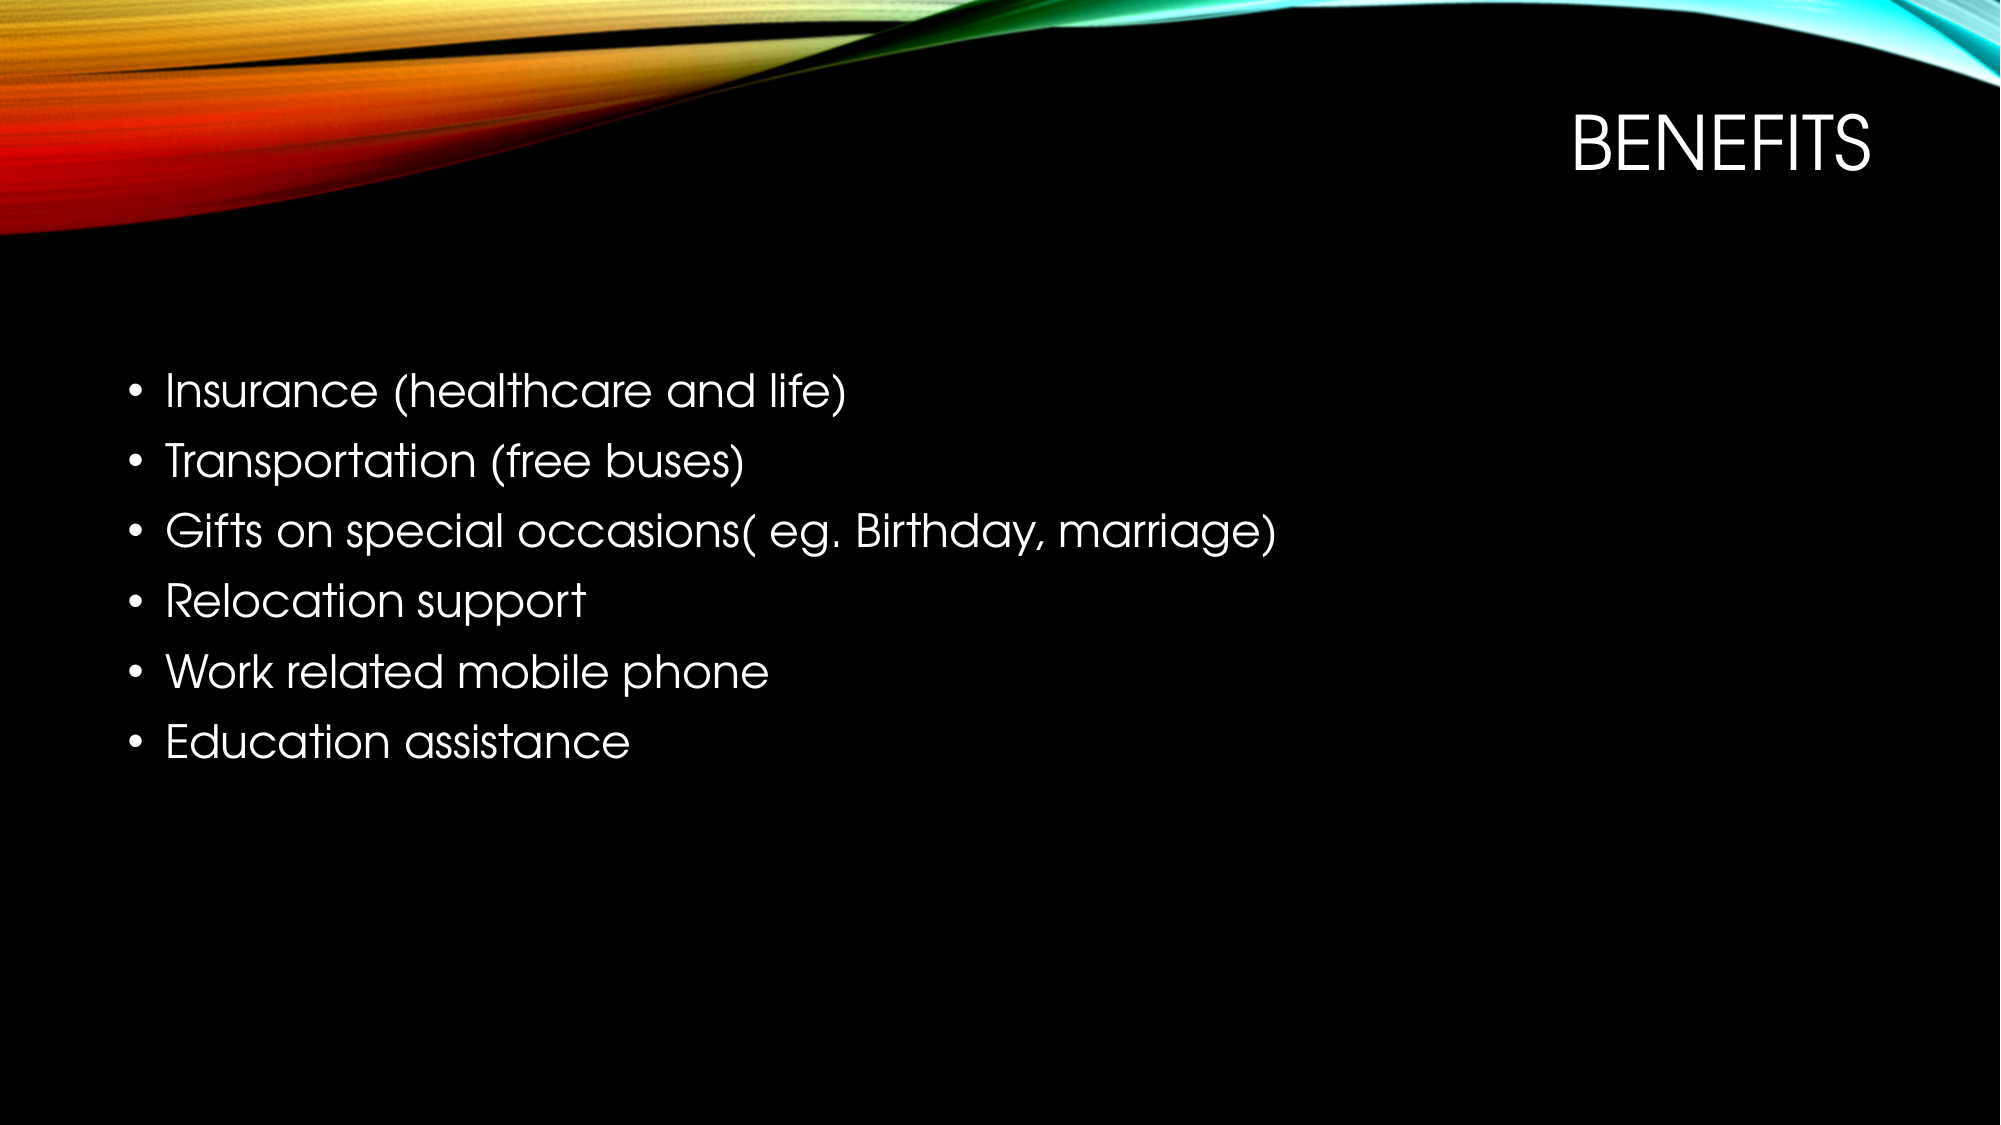

# BENEFITS
Insurance (healthcare and life)
Transportation (free buses)
Gifts on special occasions( eg. Birthday, marriage)
Relocation support
Work related mobile phone
Education assistance